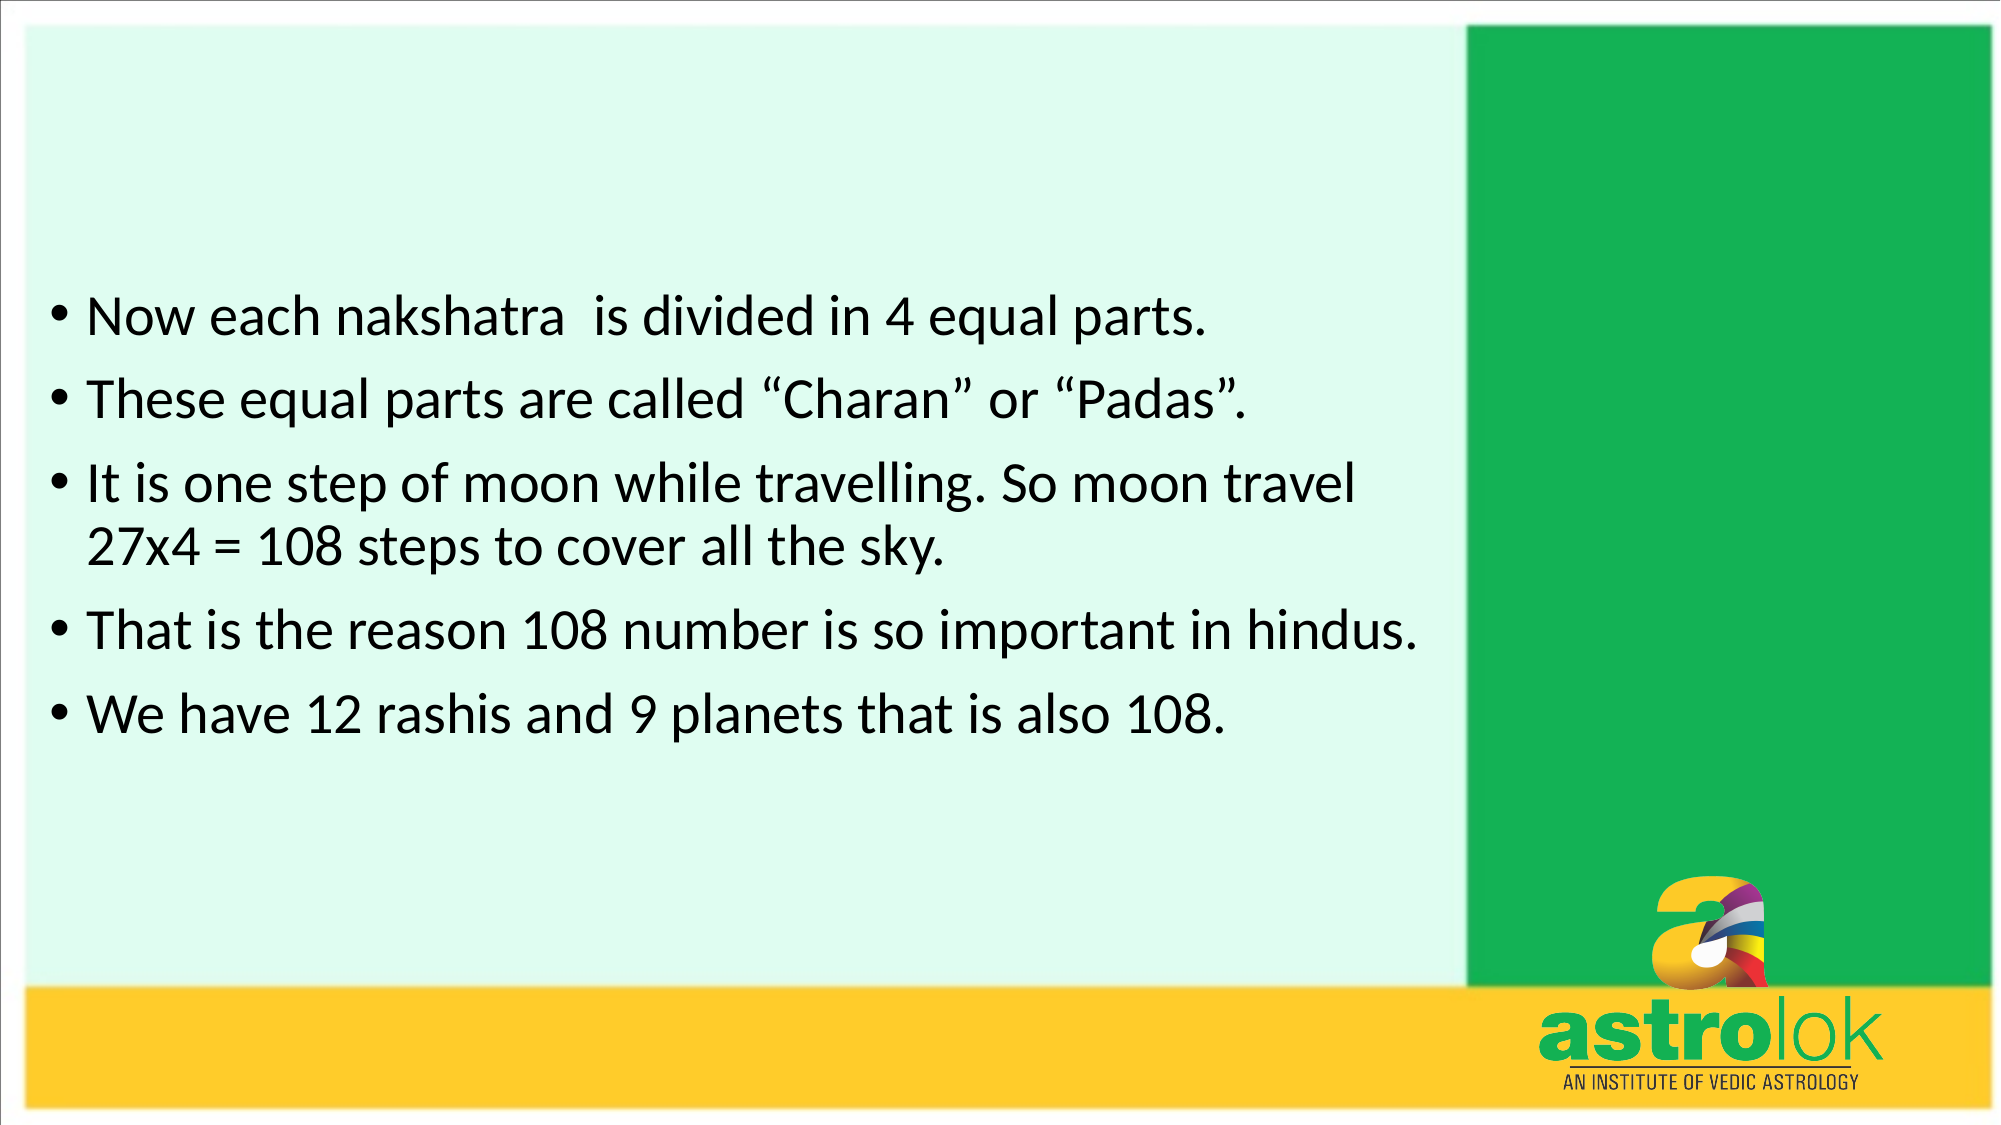

#
Now each nakshatra  is divided in 4 equal parts.
These equal parts are called “Charan” or “Padas”.
It is one step of moon while travelling. So moon travel 27x4 = 108 steps to cover all the sky.
That is the reason 108 number is so important in hindus.
We have 12 rashis and 9 planets that is also 108.